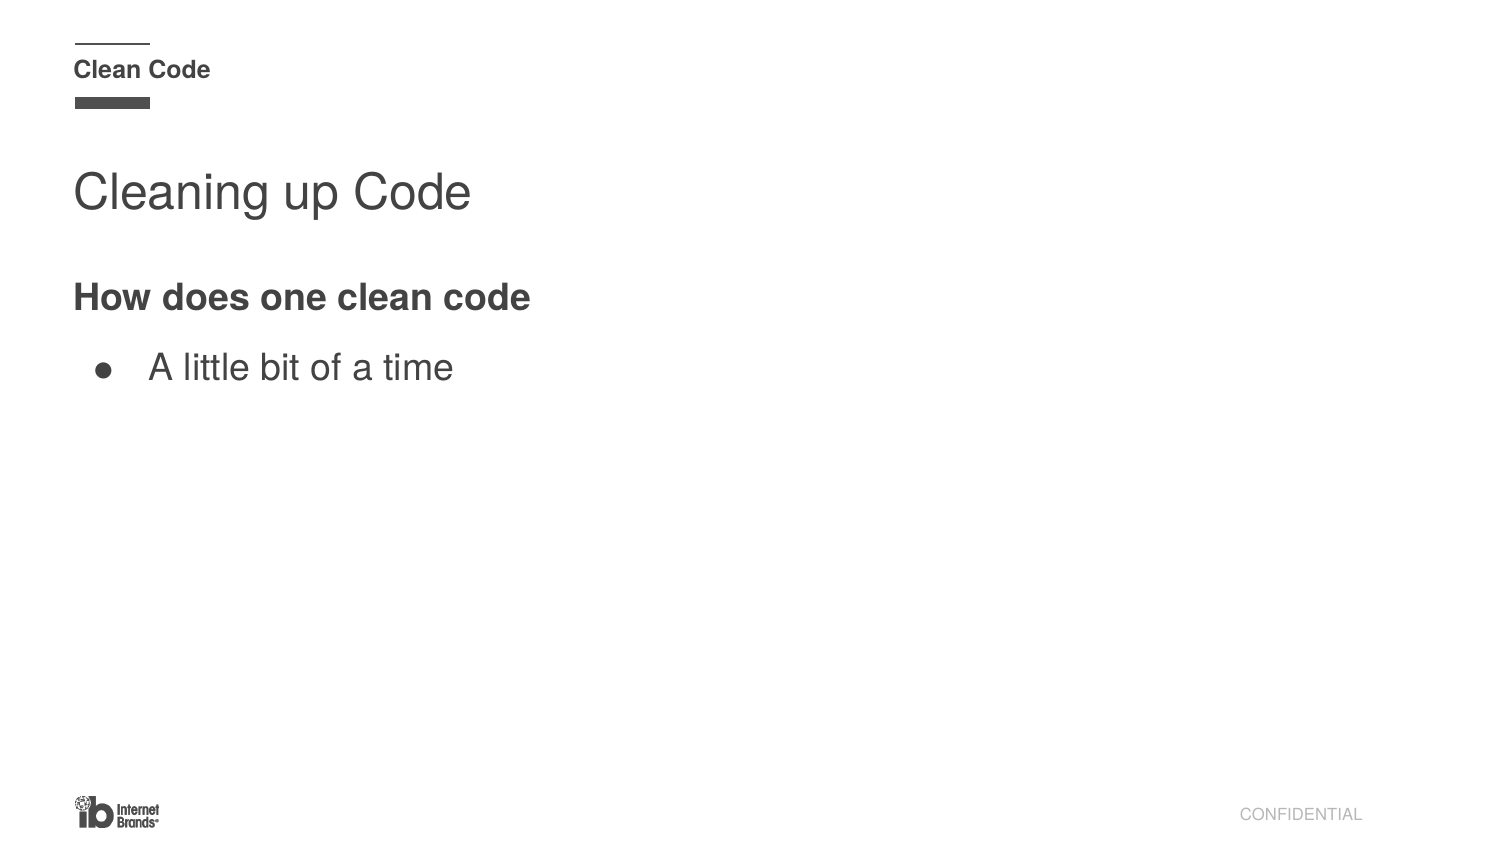

Clean Code
# Cleaning up Code
How does one clean code
A little bit of a time